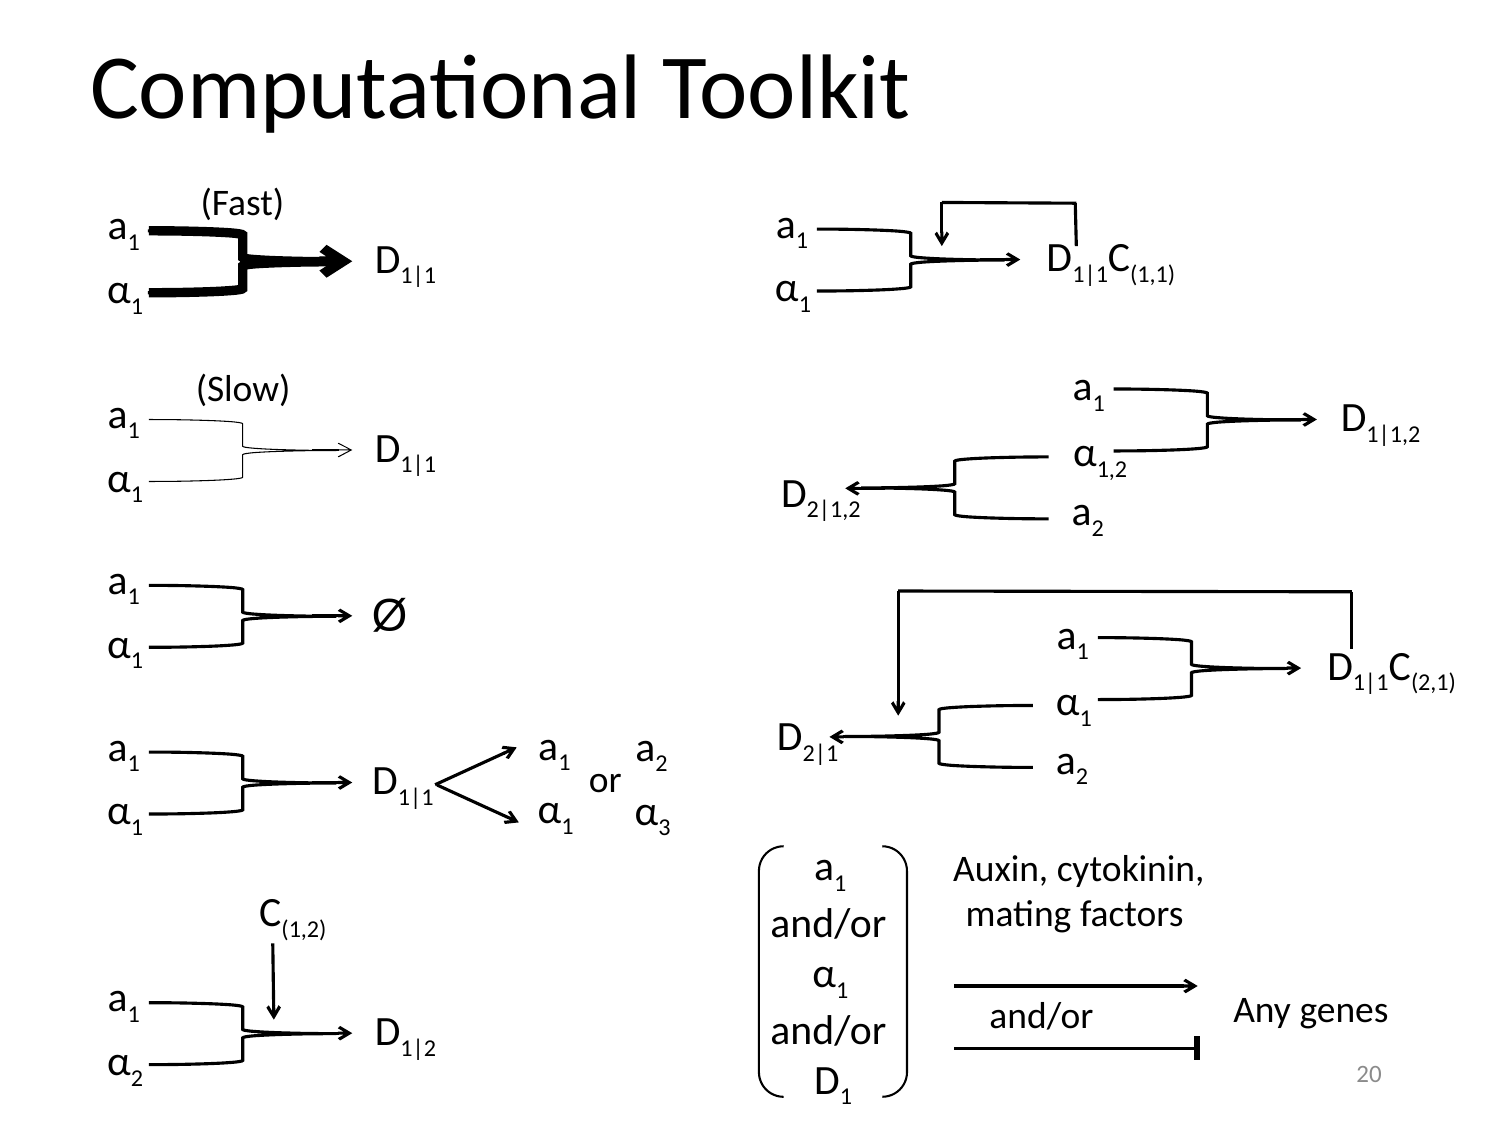

# Computational Toolkit
(Fast)
a1
D1|1C(1,1)

α1
a1
D1|1

α1
a1
D1|1,2

α1,2

D2|1,2
a2
(Slow)
a1
D1|1

α1
a1

α1
Ø
a1
D1|1C(2,1)

α1
D2|1

a2
a1
a1
D1|1

α1
α1
a2
or
α3
a1
and/or
α1
and/or
D1
Auxin, cytokinin, mating factors

Any genes
and/or
C(1,2)
a1
D1|2

α2
20